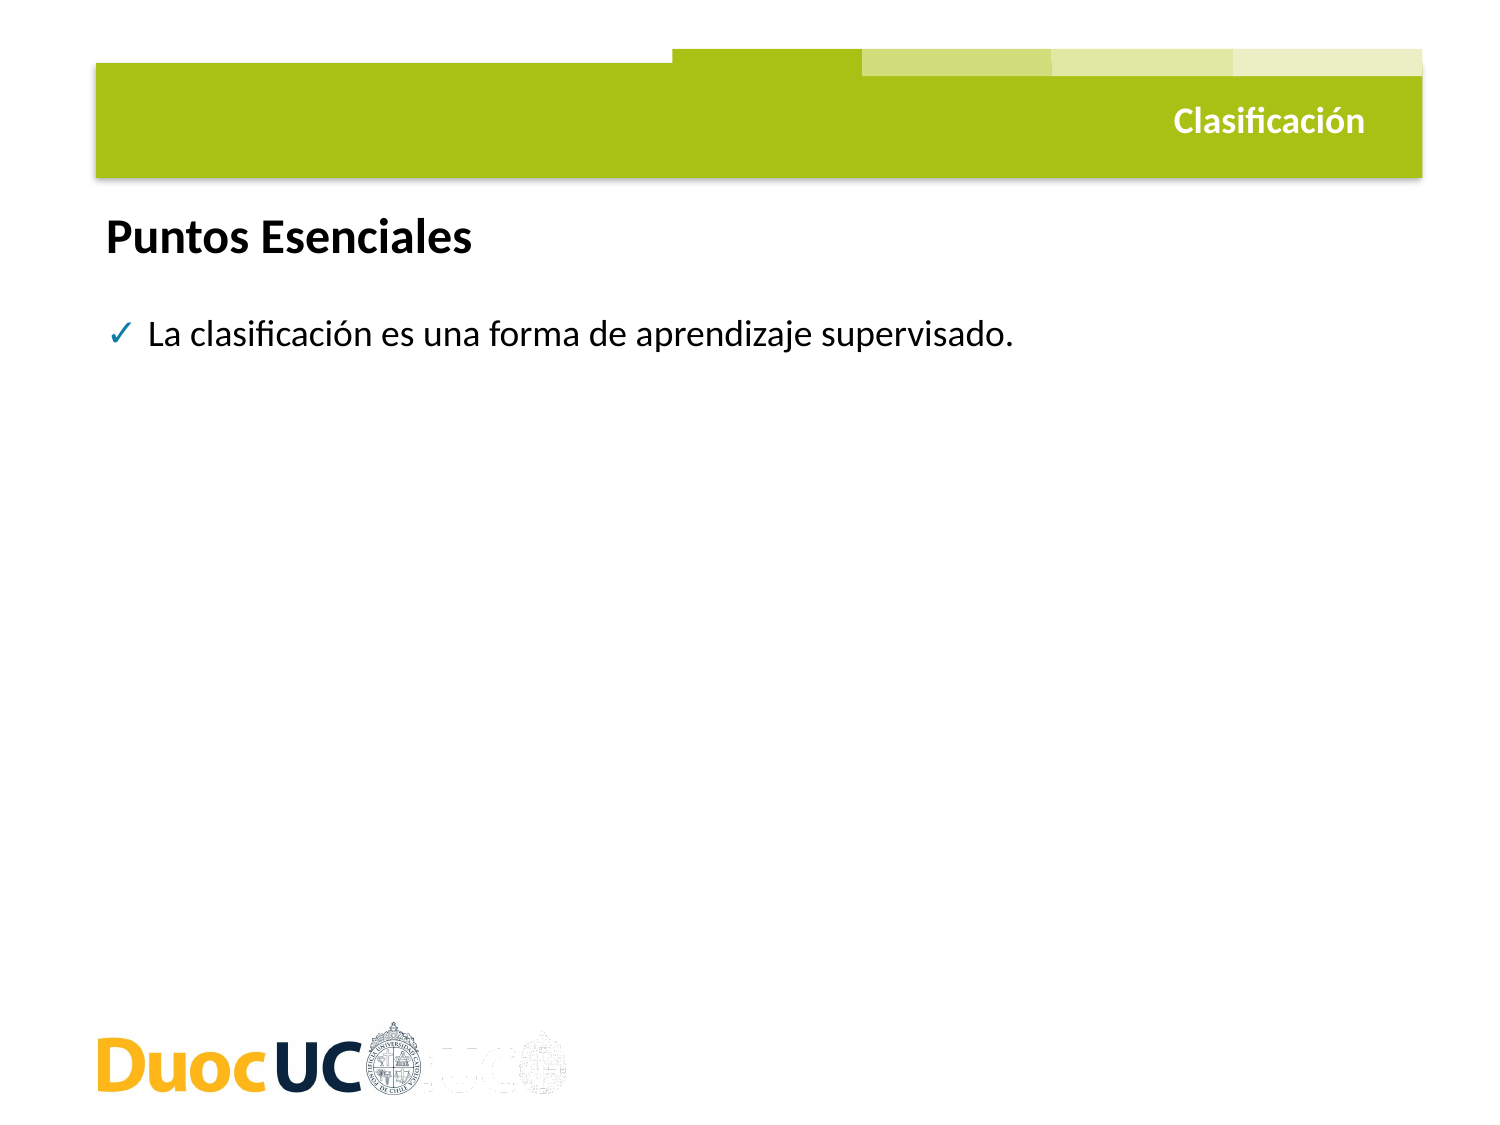

Clasificación
Puntos Esenciales

✓ La clasificación es una forma de aprendizaje supervisado.